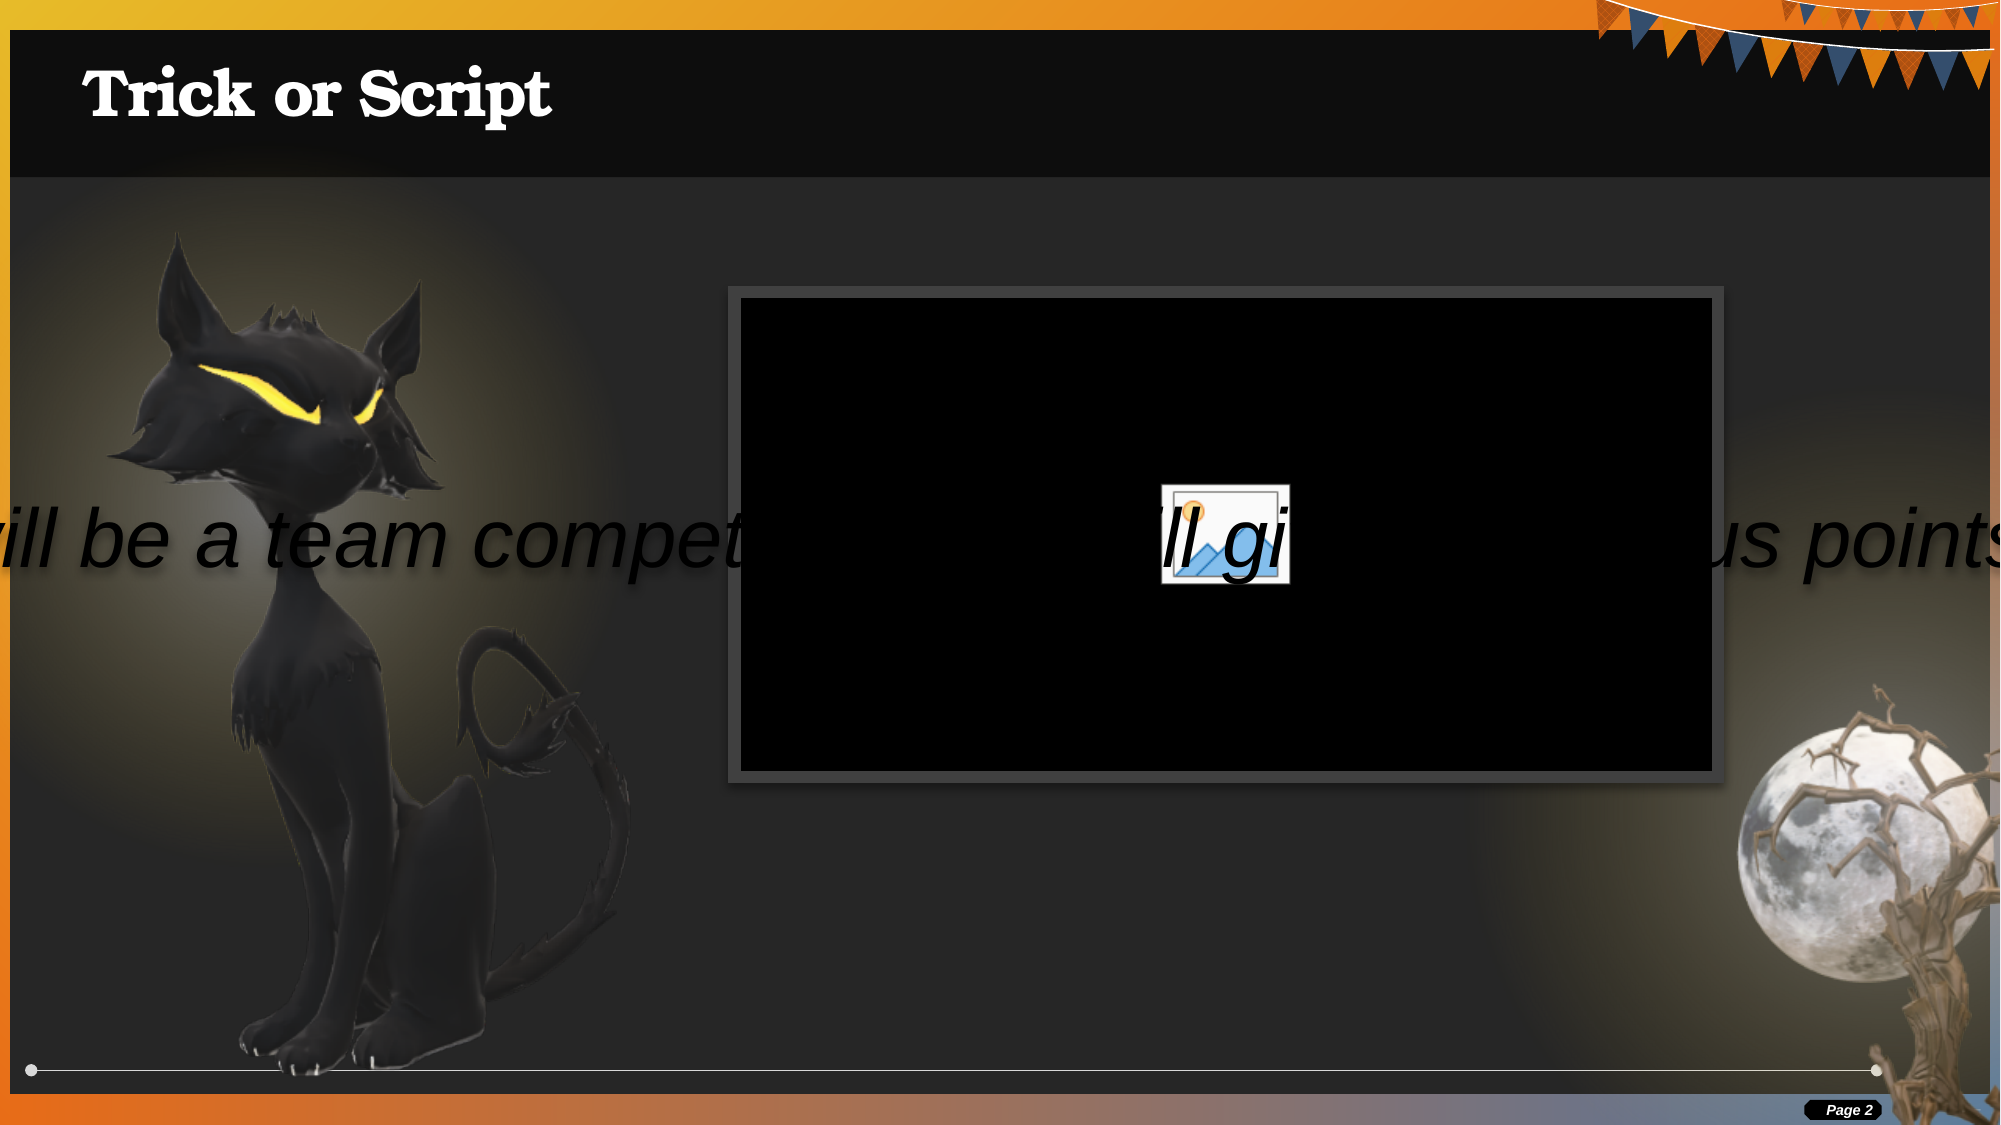

# Trick or Script
This will be a team competition that will give you bonus points for the final exam
 Page 2